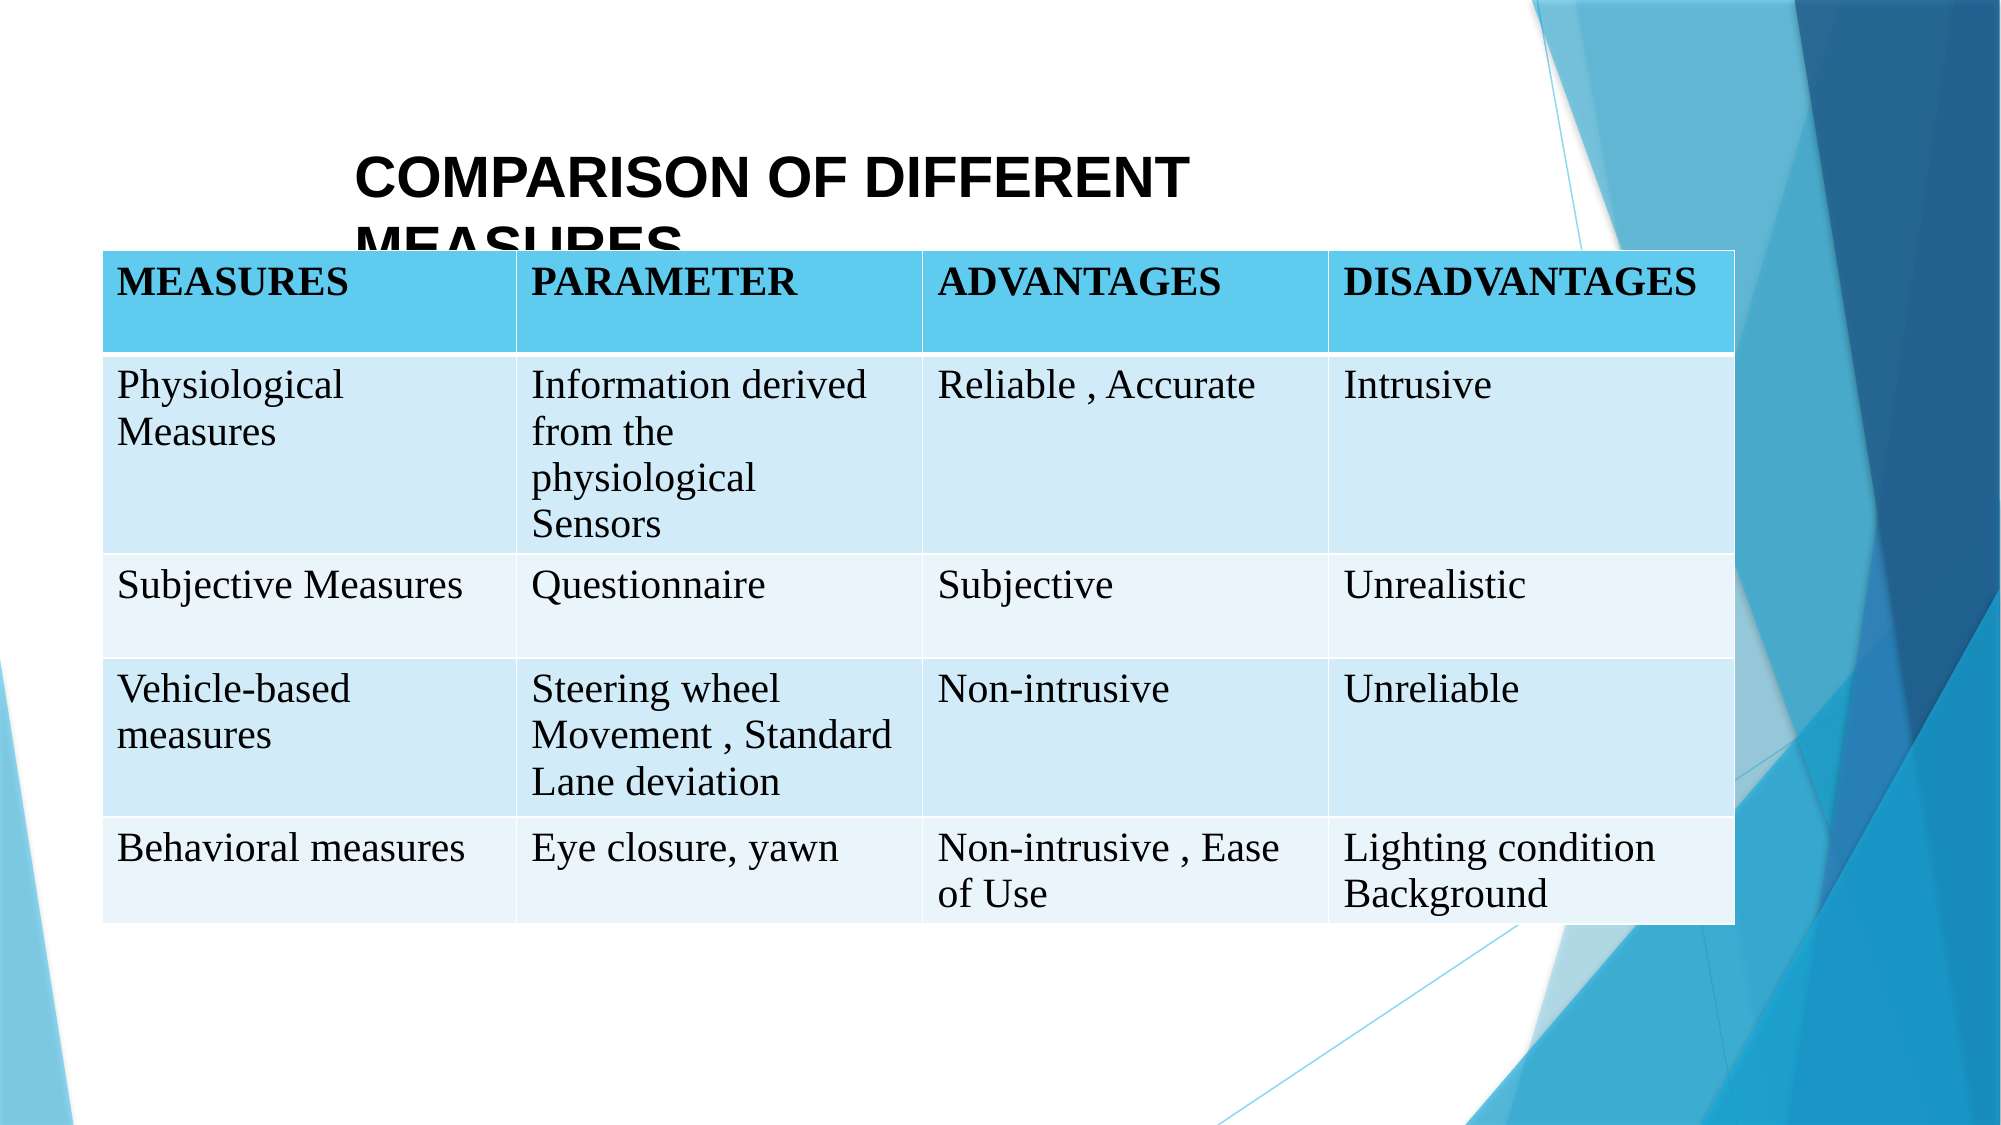

# COMPARISON OF DIFFERENT MEASURES
| MEASURES | PARAMETER | ADVANTAGES | DISADVANTAGES |
| --- | --- | --- | --- |
| Physiological Measures | Information derived from the physiological Sensors | Reliable , Accurate | Intrusive |
| Subjective Measures | Questionnaire | Subjective | Unrealistic |
| Vehicle-based measures | Steering wheel Movement , Standard Lane deviation | Non-intrusive | Unreliable |
| Behavioral measures | Eye closure, yawn | Non-intrusive , Ease of Use | Lighting condition Background |